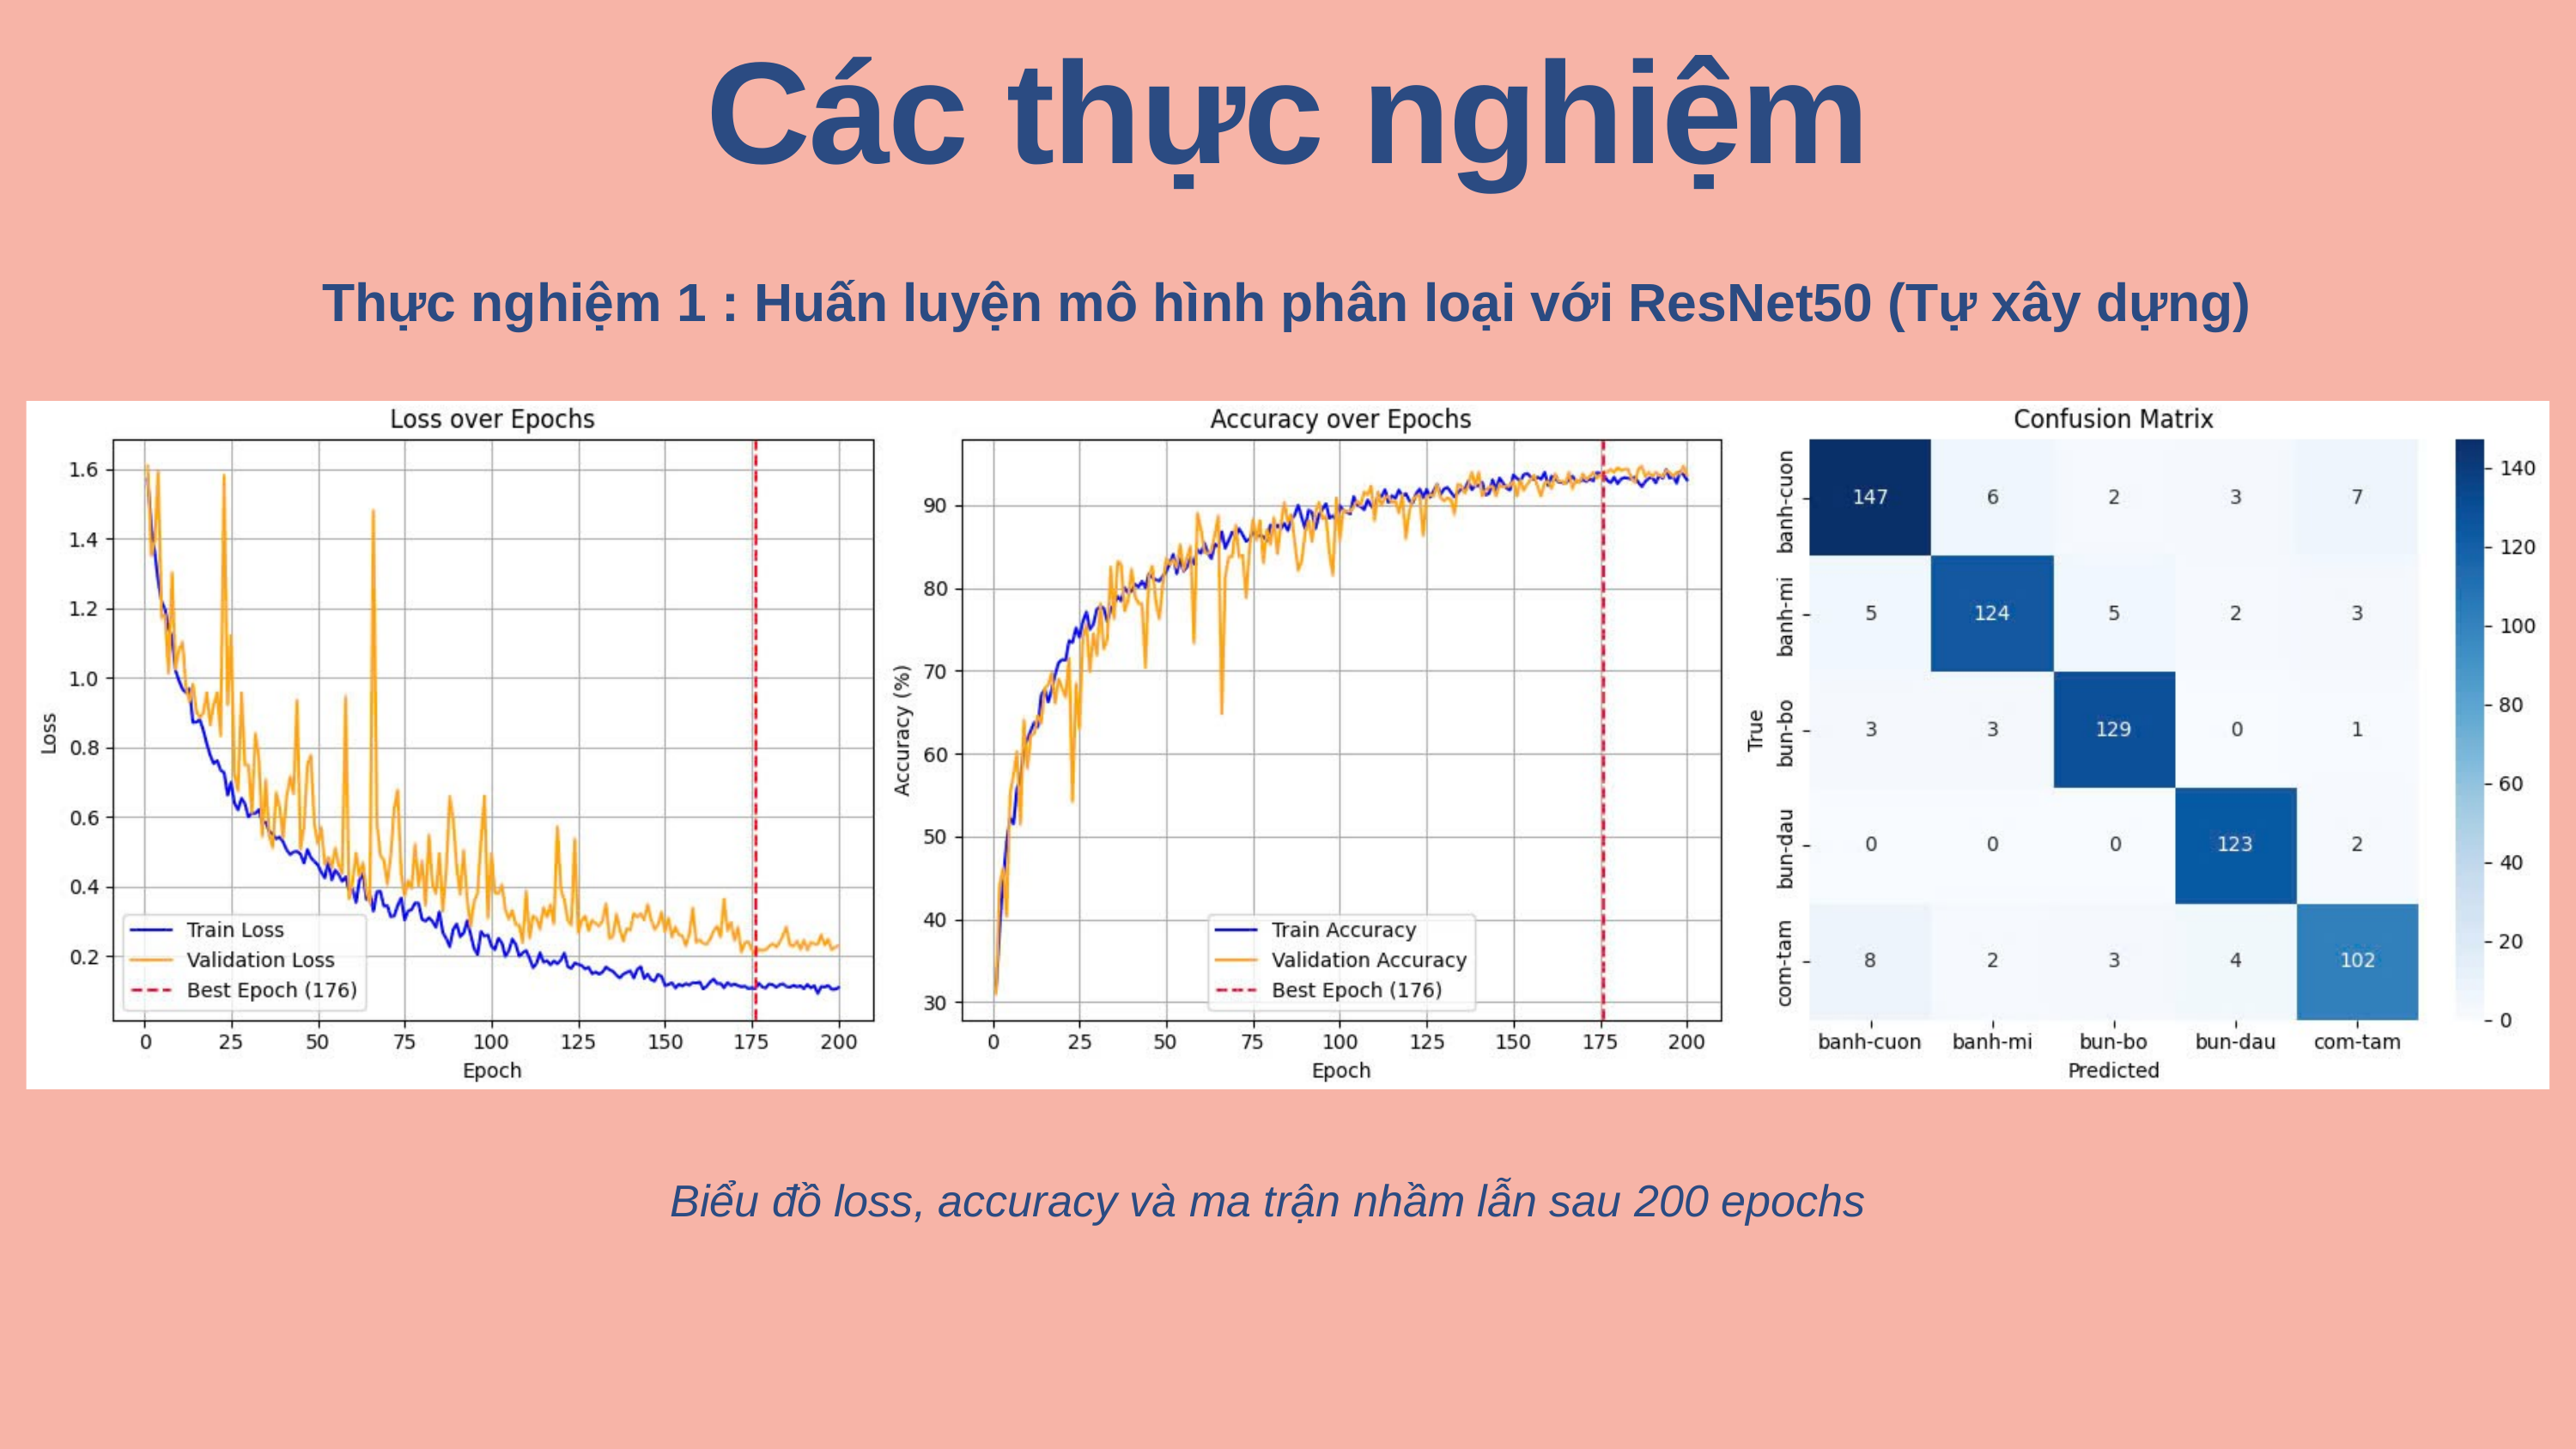

Các thực nghiệm
Thực nghiệm 1 : Huấn luyện mô hình phân loại với ResNet50 (Tự xây dựng)

Biểu đồ loss, accuracy và ma trận nhầm lẫn sau 200 epochs